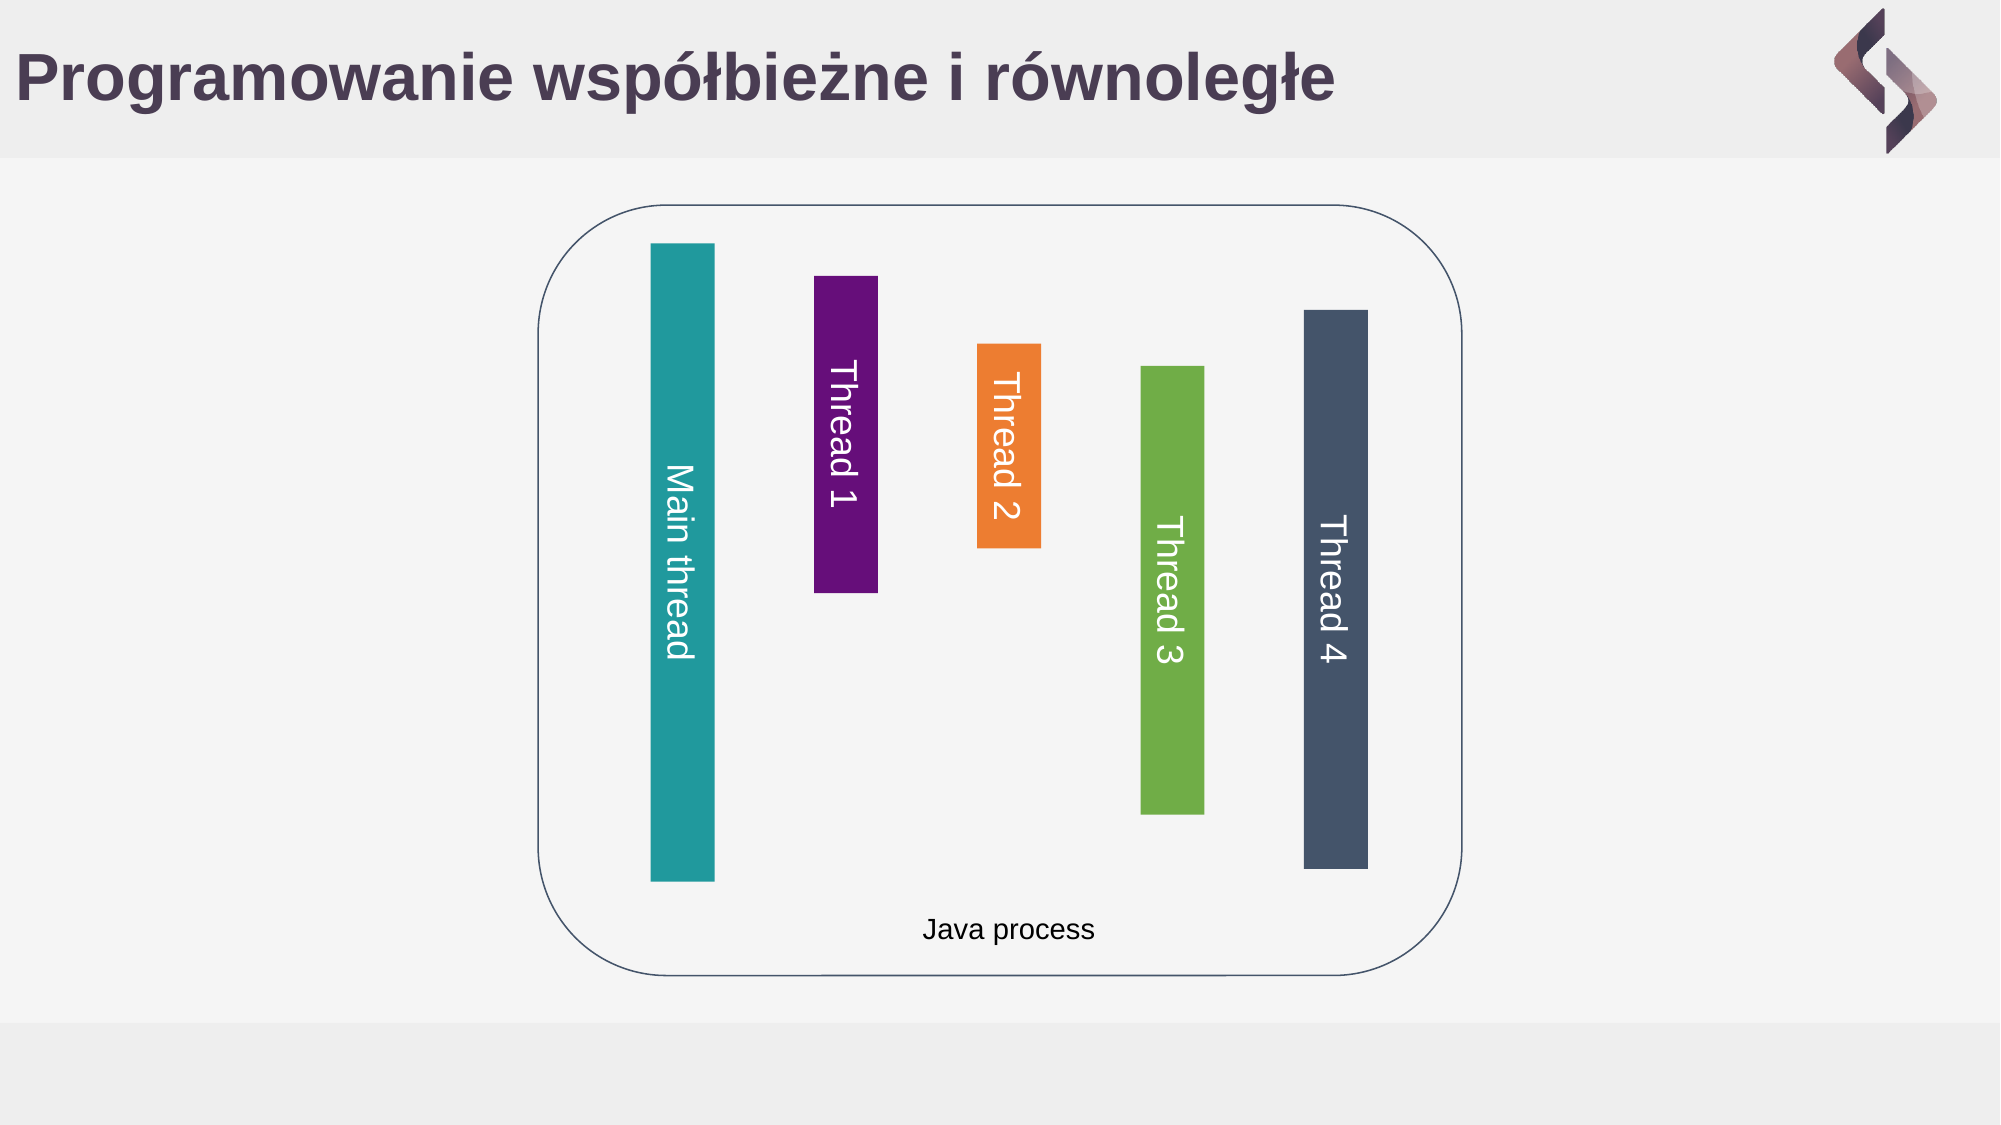

# Programowanie współbieżne i równoległe

Thread 1
Thread 2
Main thread
Thread 4
Thread 3
Java process